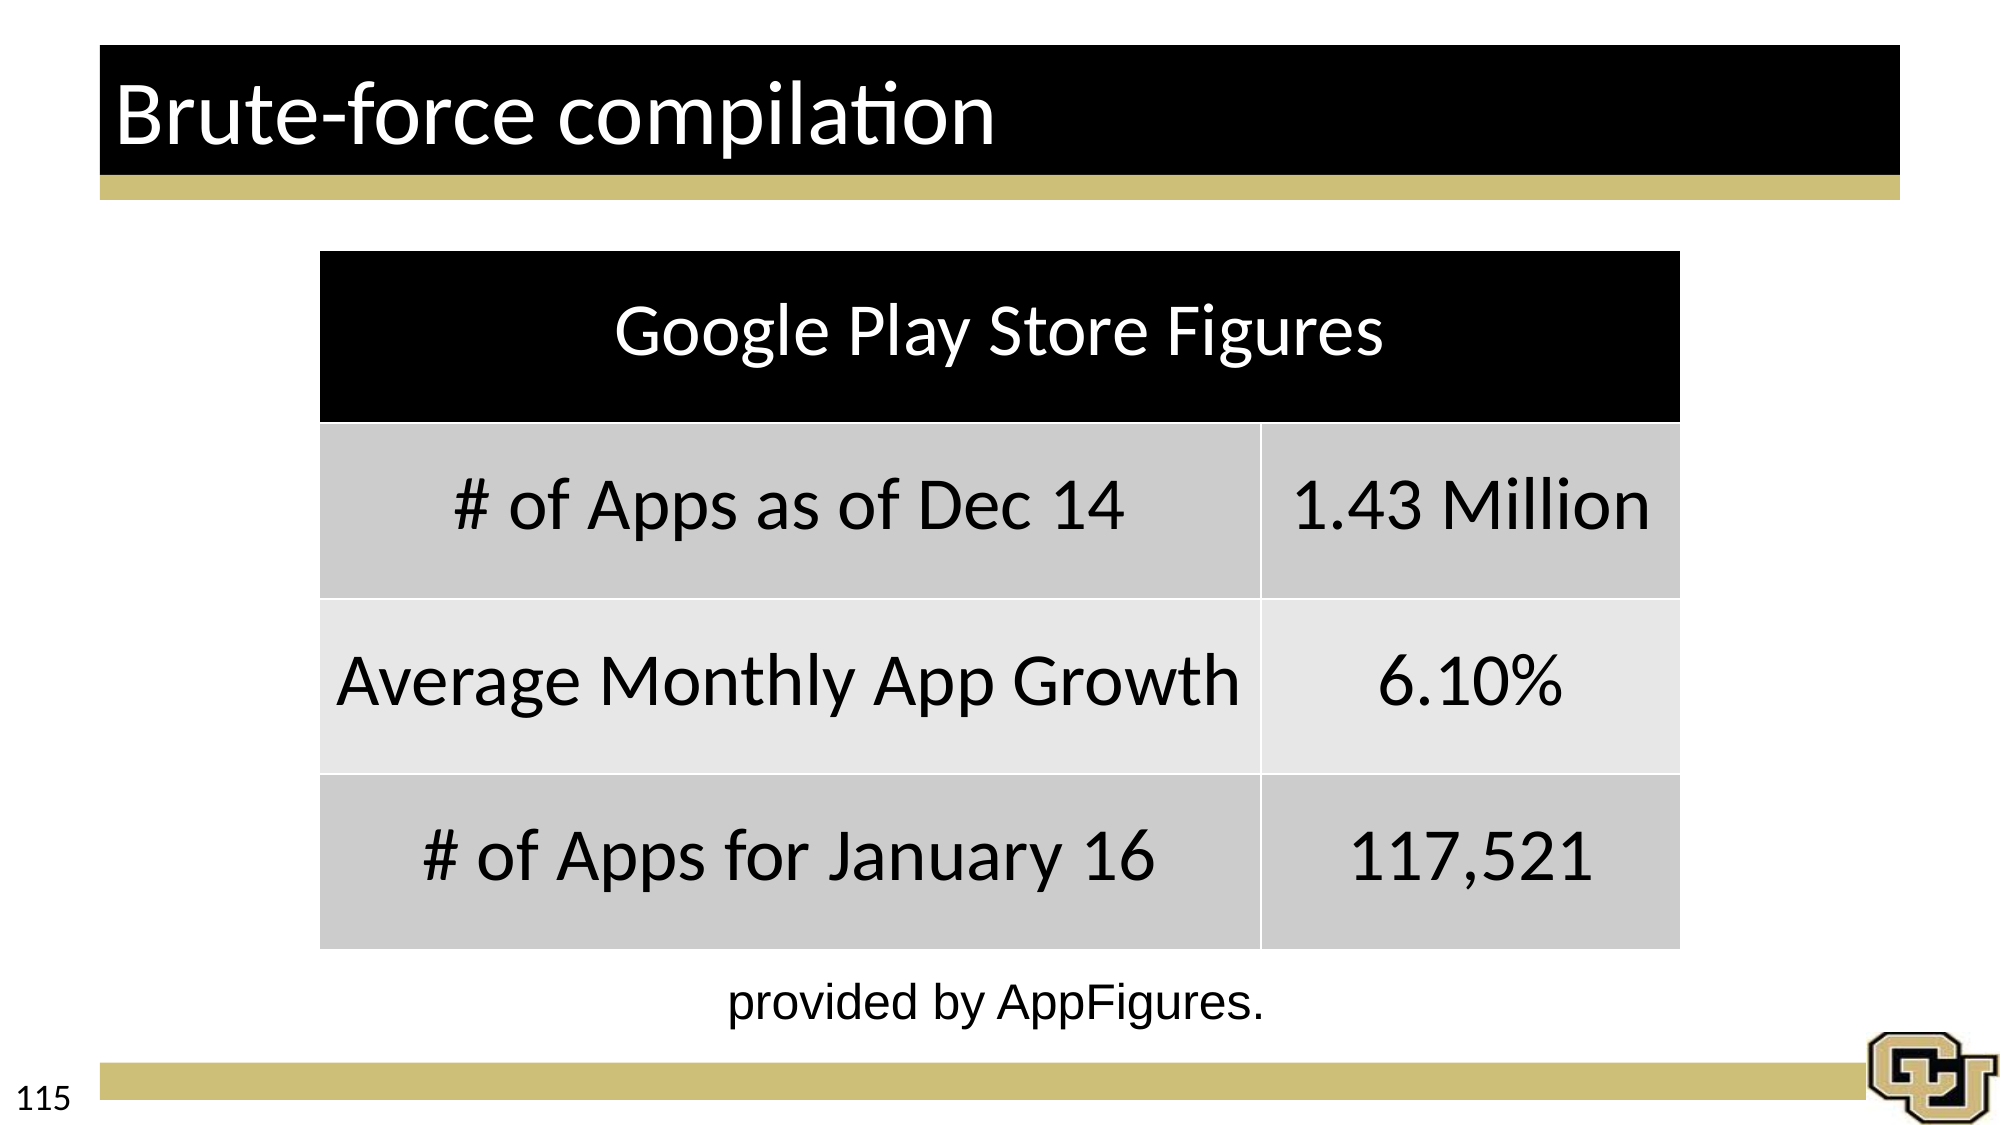

# Brute-force compilation
| Google Play Store Figures |  |
| --- | --- |
| # of Apps as of Dec 14 | 1.43 Million |
| Average Monthly App Growth | 6.10% |
| # of Apps for January 16 | 117,521 |
provided by AppFigures.
115